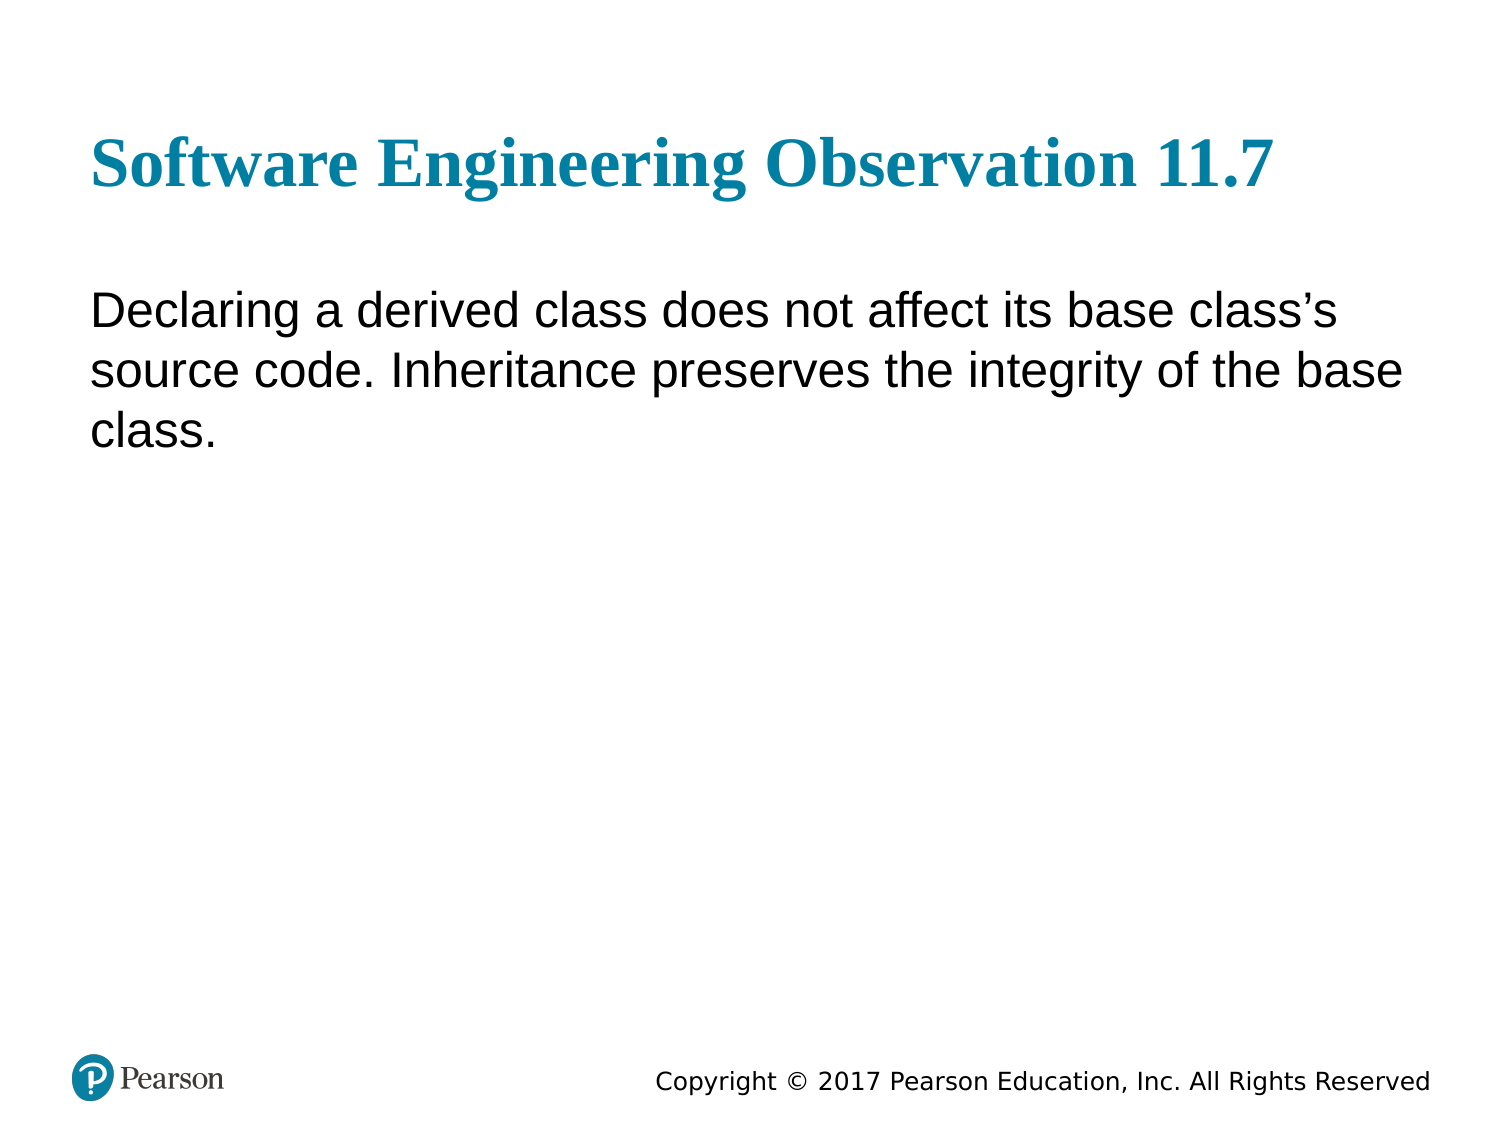

# Software Engineering Observation 11.7
Declaring a derived class does not affect its base class’s source code. Inheritance preserves the integrity of the base class.